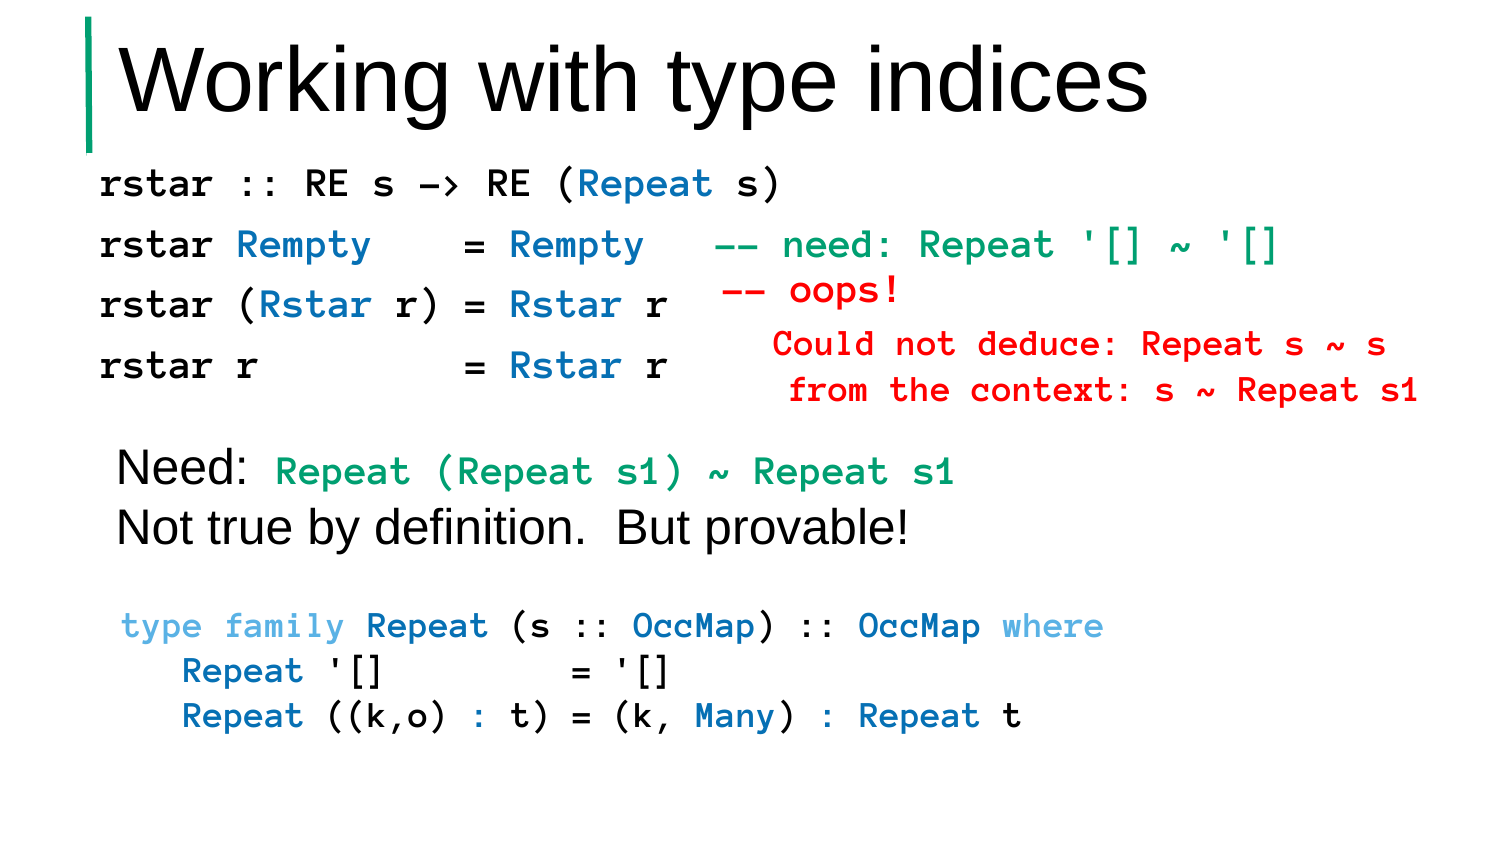

# Working with type indices
rstar :: RE s -> RE (Repeat s)
rstar Rempty    = Rempty   -- need: Repeat '[] ~ '[]
rstar (Rstar r) = Rstar r
rstar r         = Rstar r
-- oops!
   Could not deduce: Repeat s ~ s
    from the context: s ~ Repeat s1
Need:  Repeat (Repeat s1) ~ Repeat s1
Not true by definition.  But provable!
type family Repeat (s :: OccMap) :: OccMap where
   Repeat '[]         = '[]
   Repeat ((k,o) : t) = (k, Many) : Repeat t